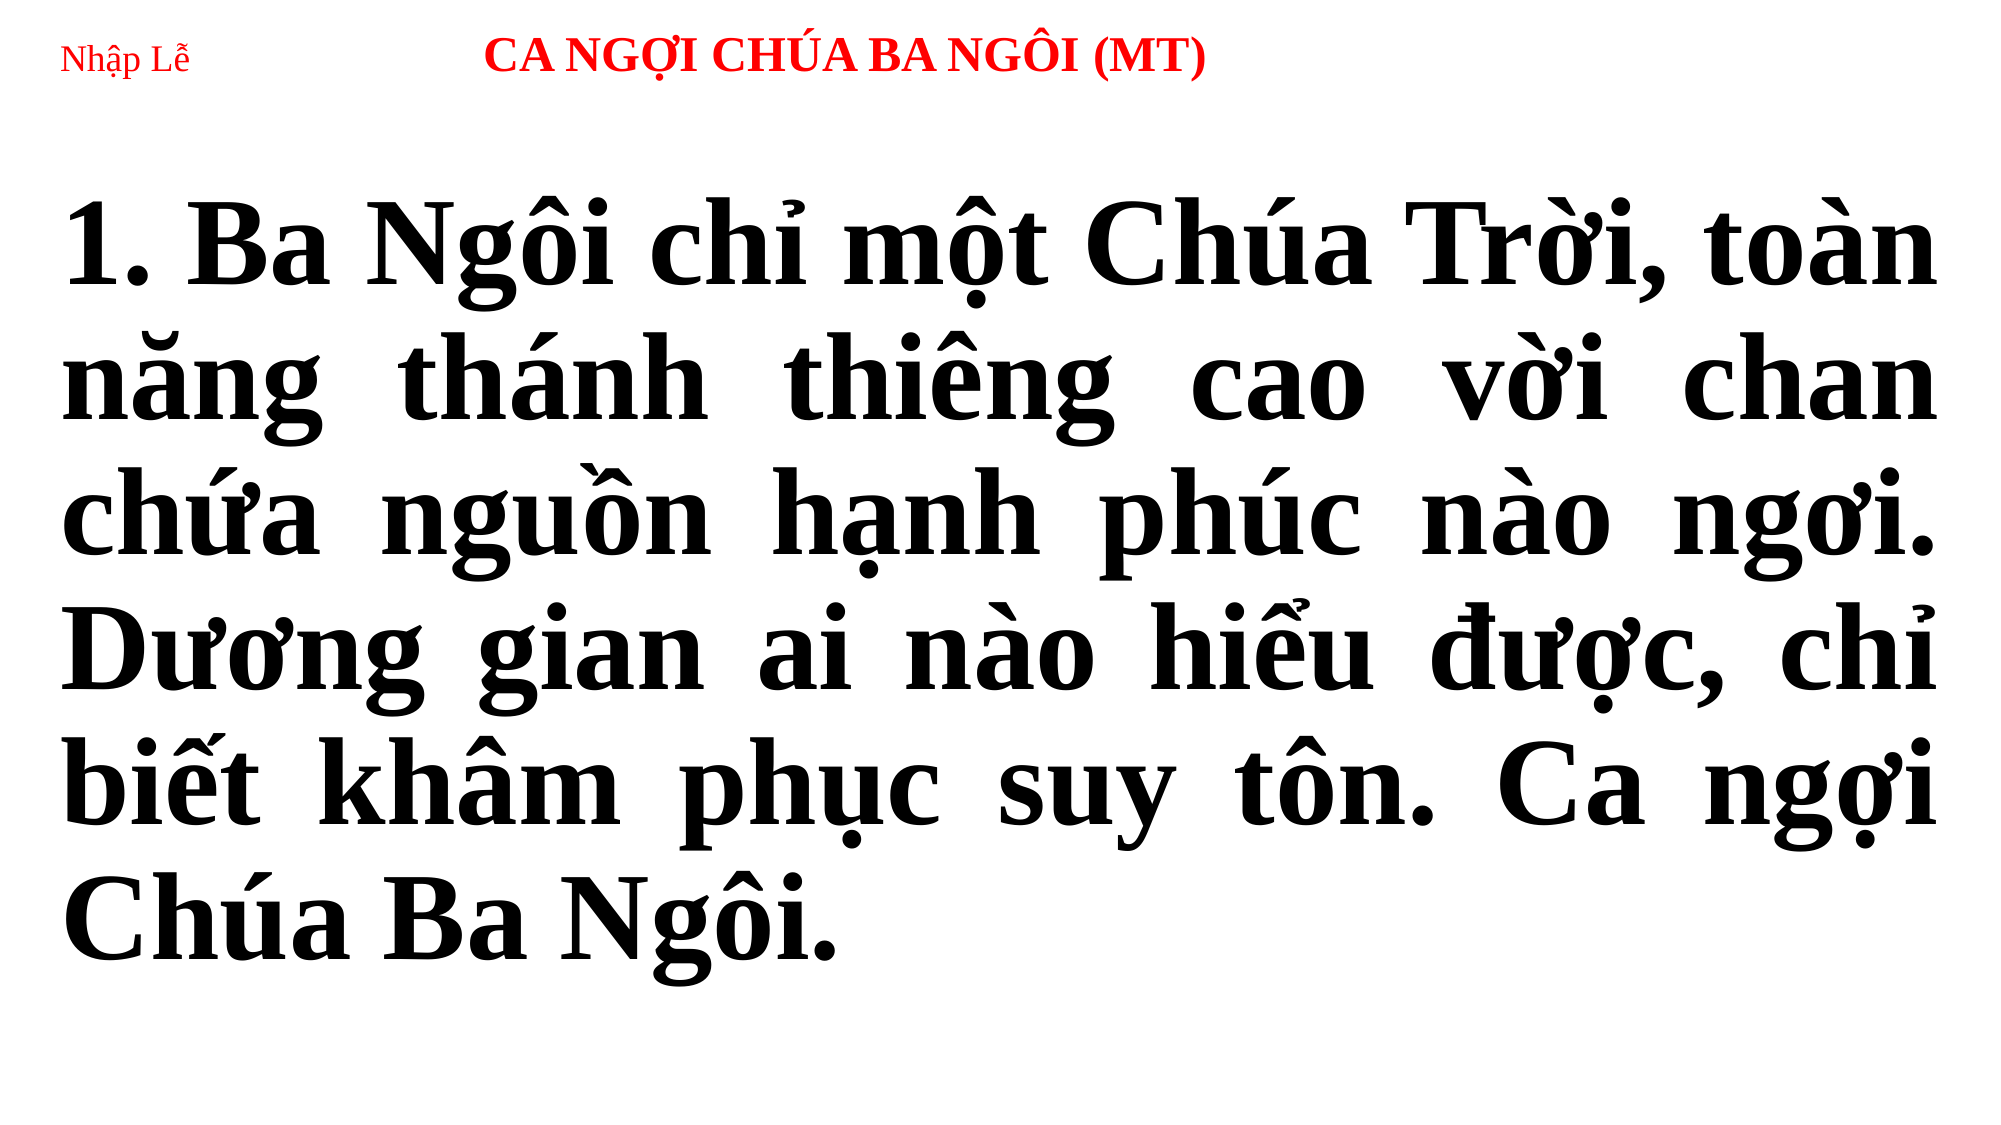

# Nhập Lễ              	             CA NGỢI CHÚA BA NGÔI (MT)
1. Ba Ngôi chỉ một Chúa Trời, toàn năng thánh thiêng cao vời chan chứa nguồn hạnh phúc nào ngơi. Dương gian ai nào hiểu được, chỉ biết khâm phục suy tôn. Ca ngợi Chúa Ba Ngôi.